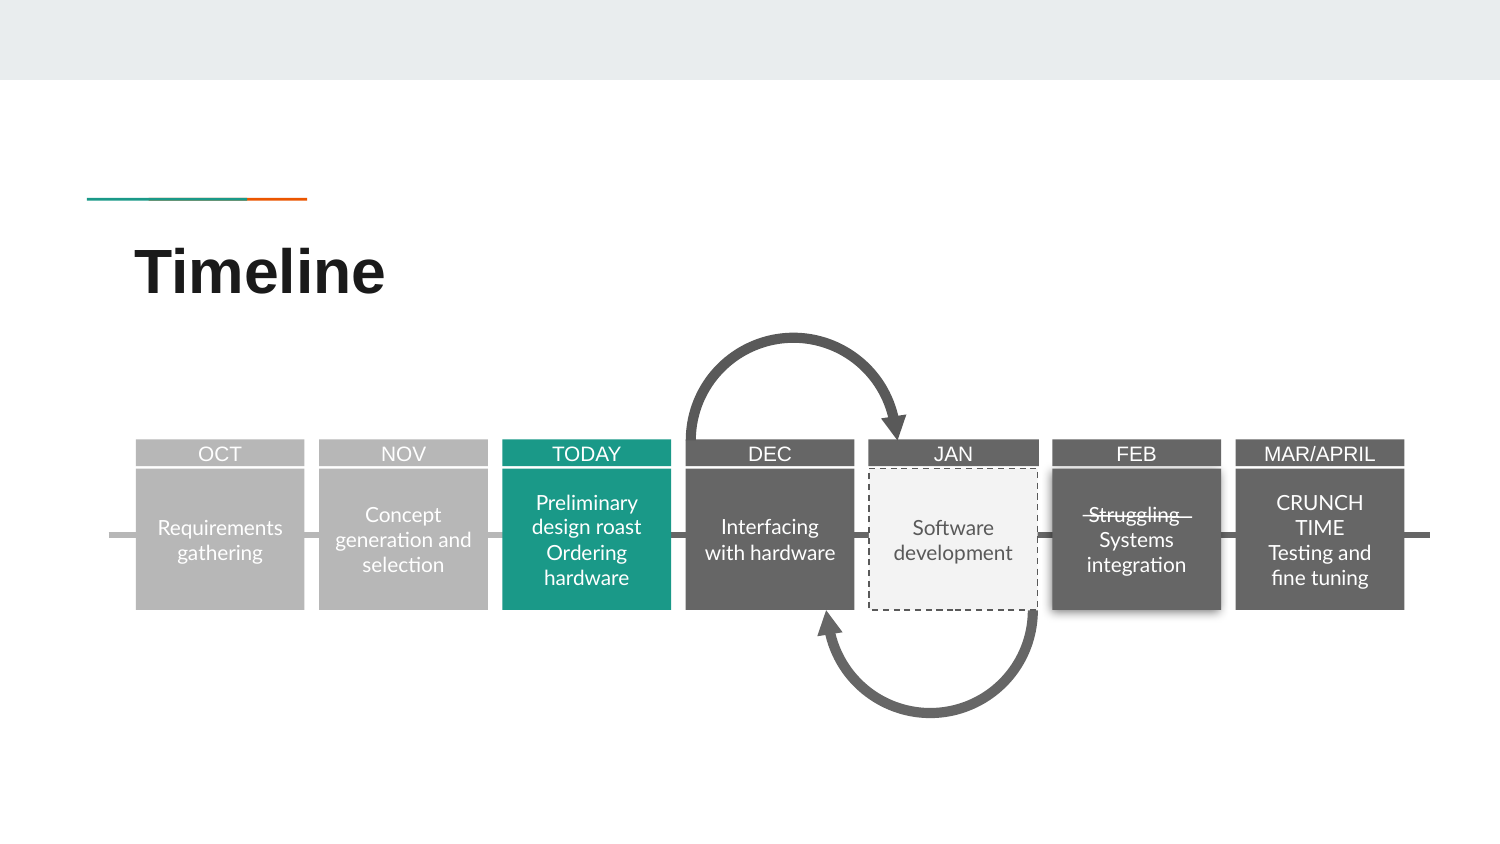

# Timeline

OCT
Requirements gathering
NOV
Concept generation and selection
TODAY
Preliminary design roast
Ordering hardware
DEC
Interfacing with hardware
JAN
Software development
FEB
Struggling
Systems integration
MAR/APRIL
CRUNCH TIME
Testing and fine tuning